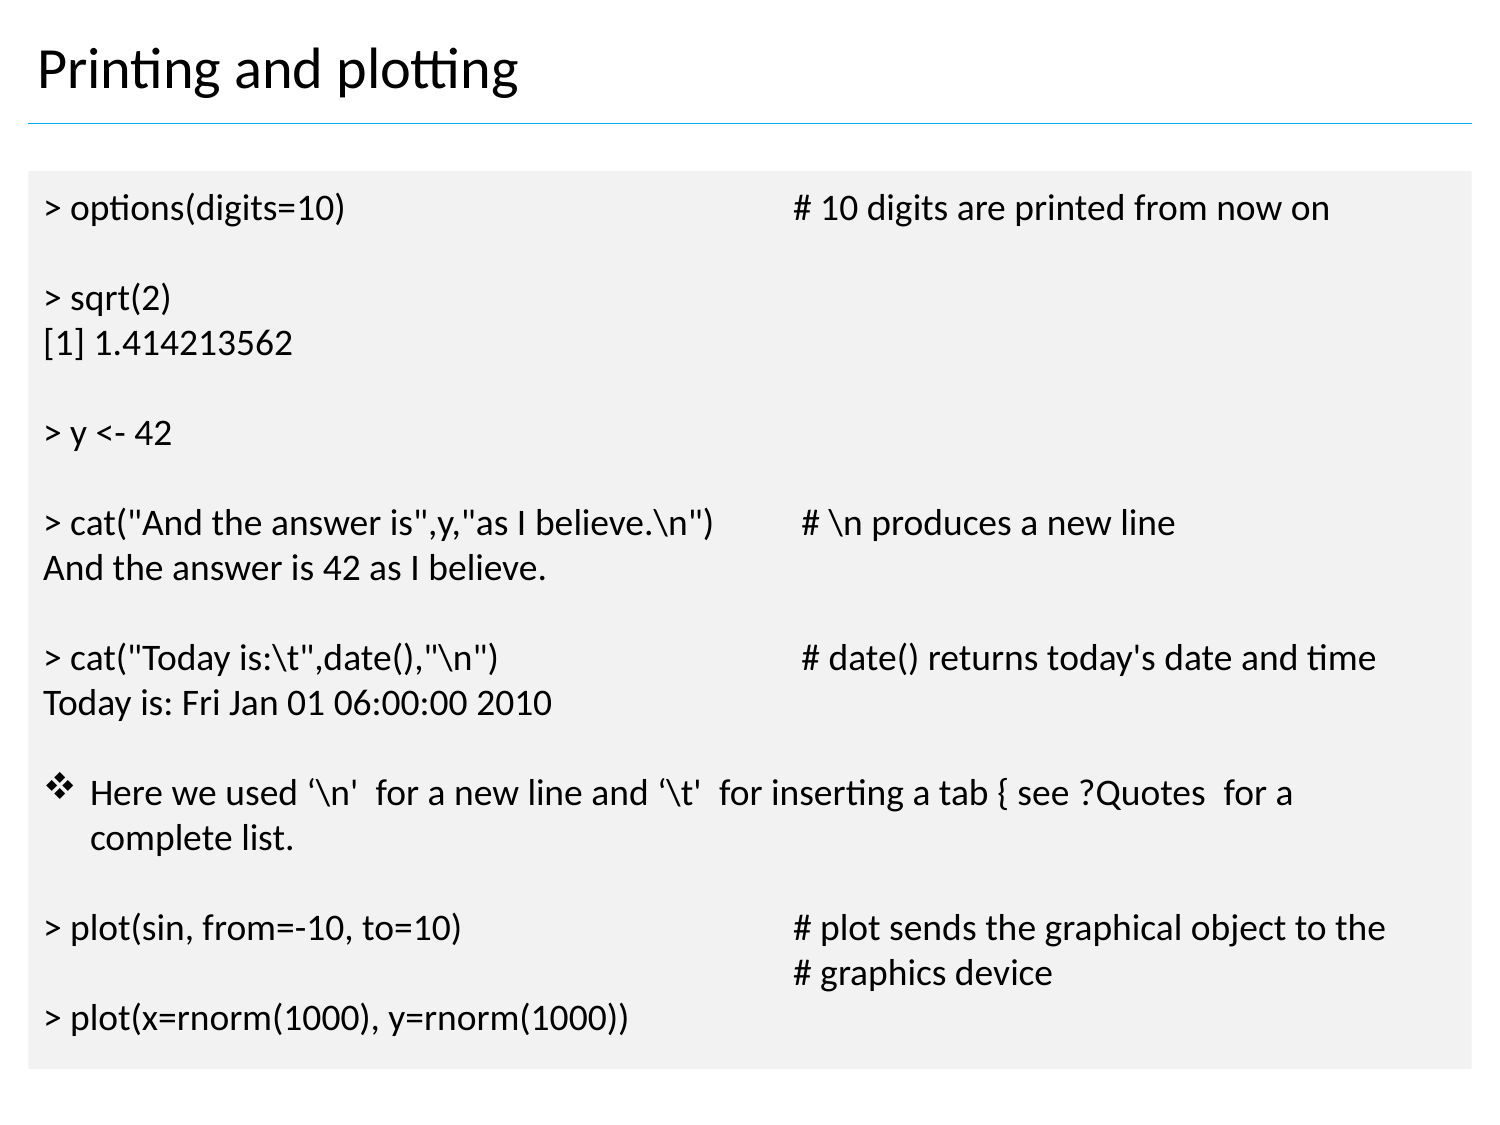

Printing and plotting

> options(digits=10) 			# 10 digits are printed from now on

> sqrt(2)
[1] 1.414213562

> y <- 42

> cat("And the answer is",y,"as I believe.\n")	 # \n produces a new line
And the answer is 42 as I believe.

> cat("Today is:\t",date(),"\n") 		 # date() returns today's date and time
Today is: Fri Jan 01 06:00:00 2010

Here we used ‘\n'  for a new line and ‘\t'  for inserting a tab { see ?Quotes  for a complete list.

> plot(sin, from=-10, to=10)			# plot sends the graphical object to the
					# graphics device
> plot(x=rnorm(1000), y=rnorm(1000))